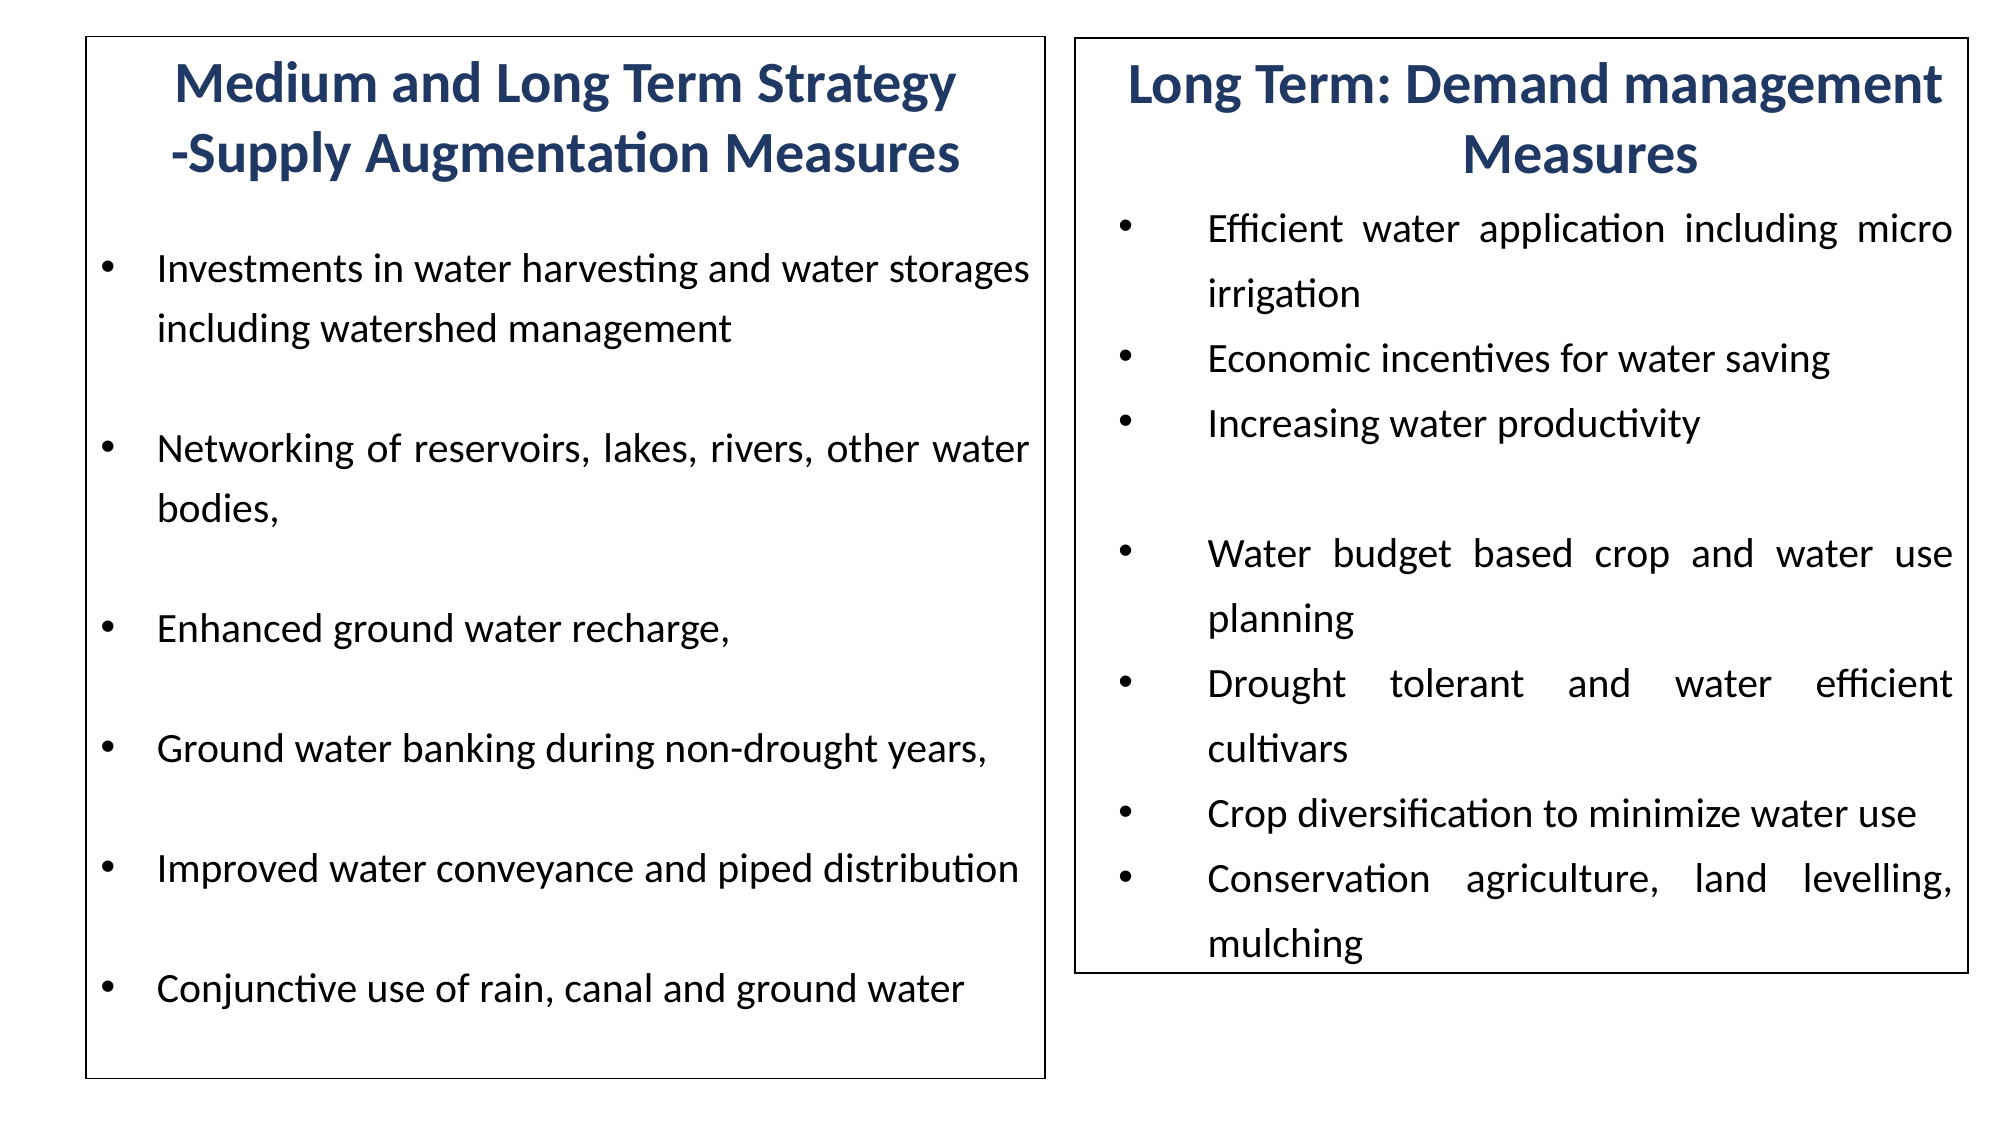

Medium and Long Term Strategy
-Supply Augmentation Measures

Investments in water harvesting and water storages including watershed management

Networking of reservoirs, lakes, rivers, other water bodies,

Enhanced ground water recharge,

Ground water banking during non-drought years,

Improved water conveyance and piped distribution

Conjunctive use of rain, canal and ground water

Long Term: Demand management Measures
Efficient water application including micro irrigation
Economic incentives for water saving
Increasing water productivity

Water budget based crop and water use planning
Drought tolerant and water efficient cultivars
Crop diversification to minimize water use
Conservation agriculture, land levelling, mulching